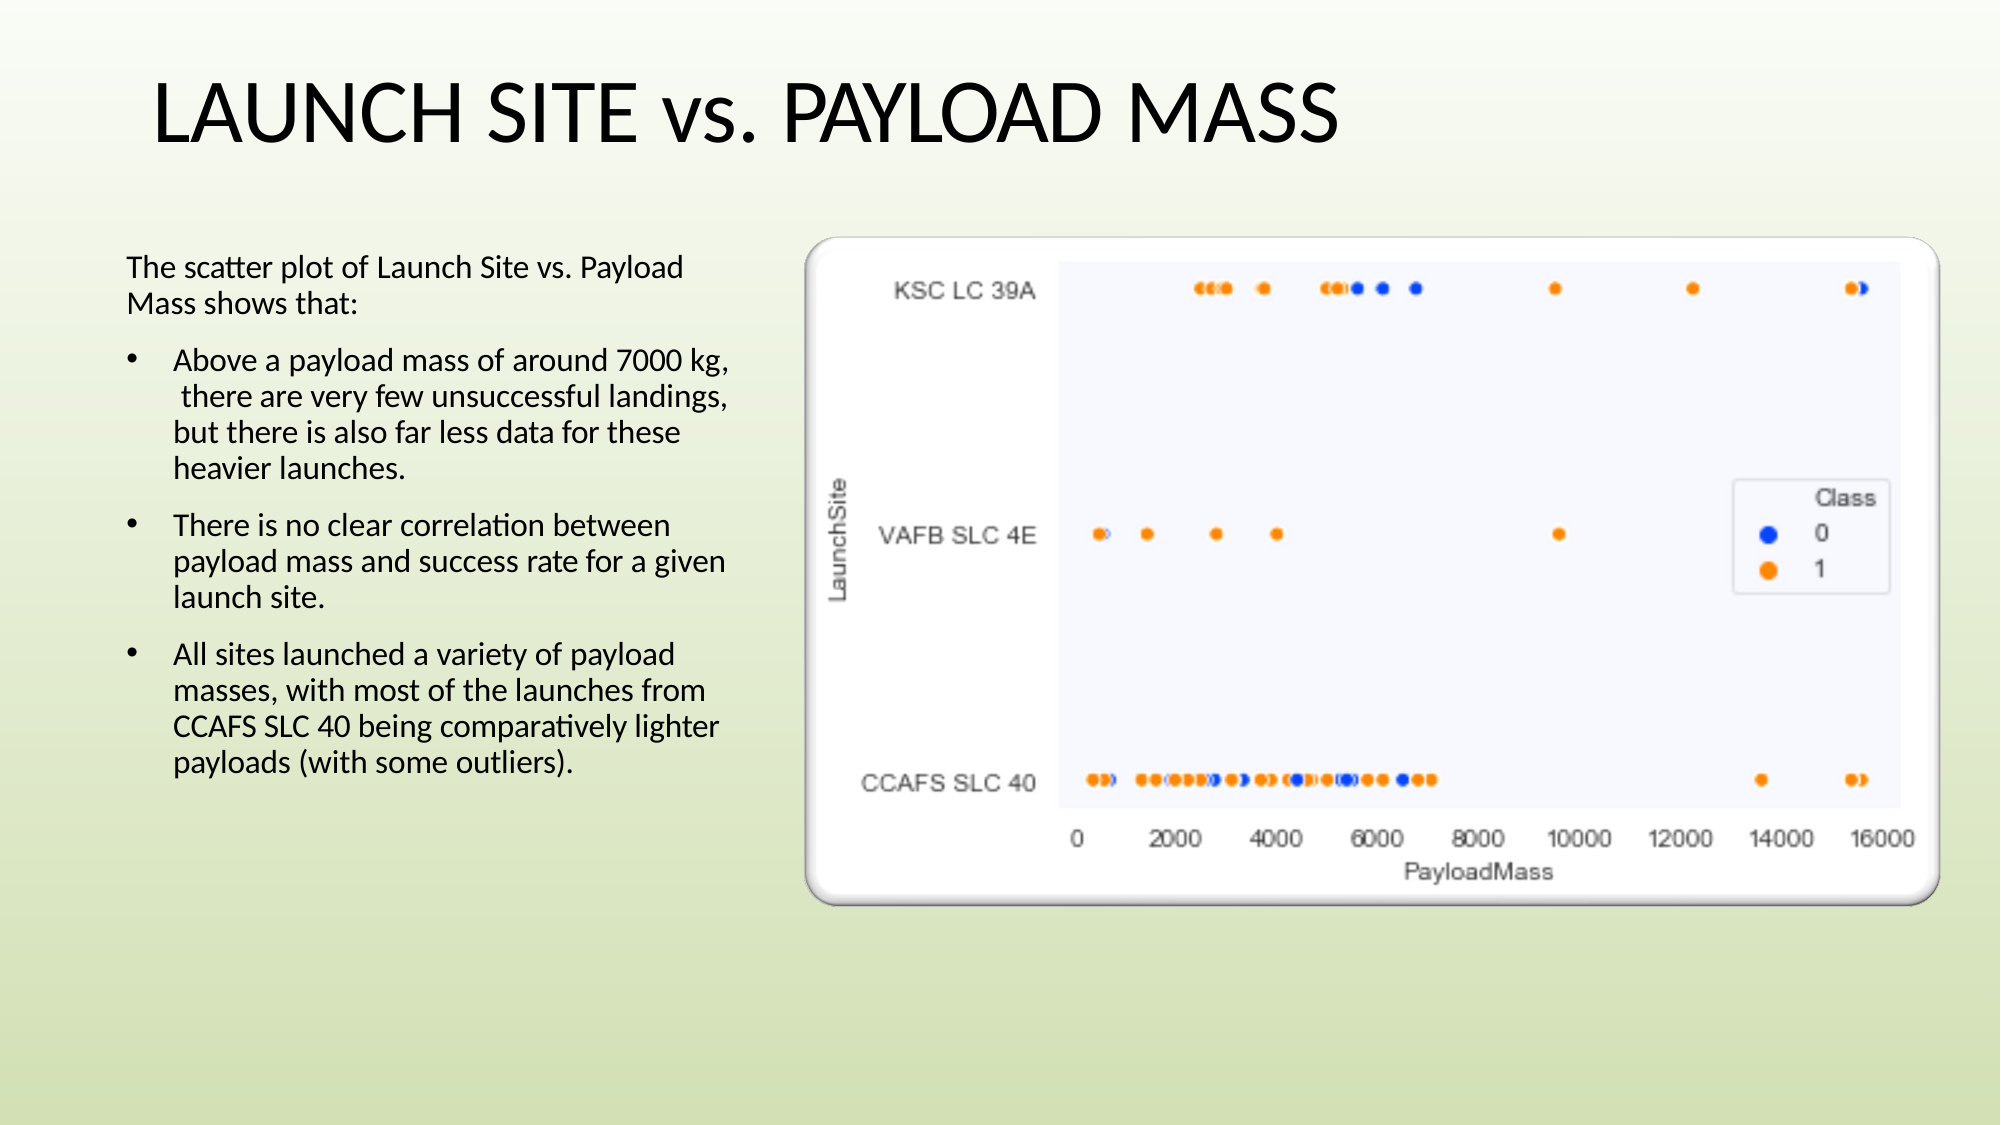

# LAUNCH SITE vs. PAYLOAD MASS

The scatter plot of Launch Site vs. Payload  Mass shows that:
Above a payload mass of around 7000 kg,  there are very few unsuccessful landings,  but there is also far less data for these  heavier launches.
There is no clear correlation between  payload mass and success rate for a given  launch site.
All sites launched a variety of payload  masses, with most of the launches from  CCAFS SLC 40 being comparatively lighter  payloads (with some outliers).